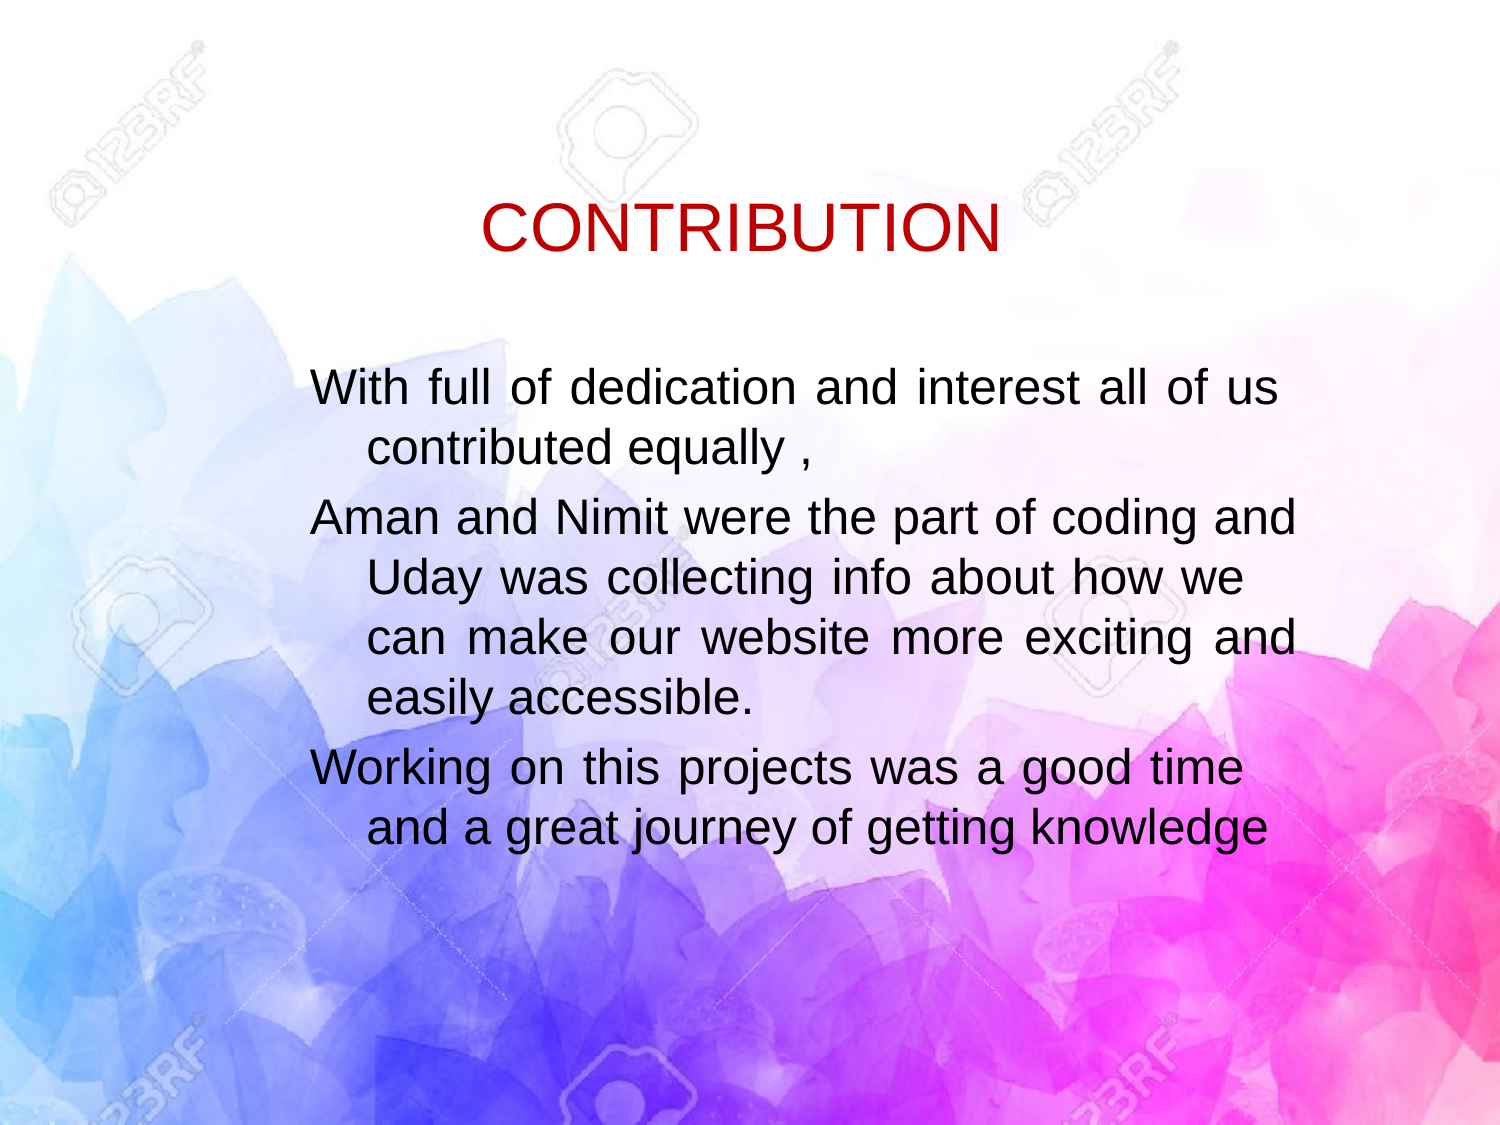

# CONTRIBUTION

With full of dedication and interest all of us  contributed equally ,
Aman and Nimit were the part of coding and Uday was collecting info about how we    can make our website more exciting and easily accessible.
Working on this projects was a good time    and a great journey of getting knowledge